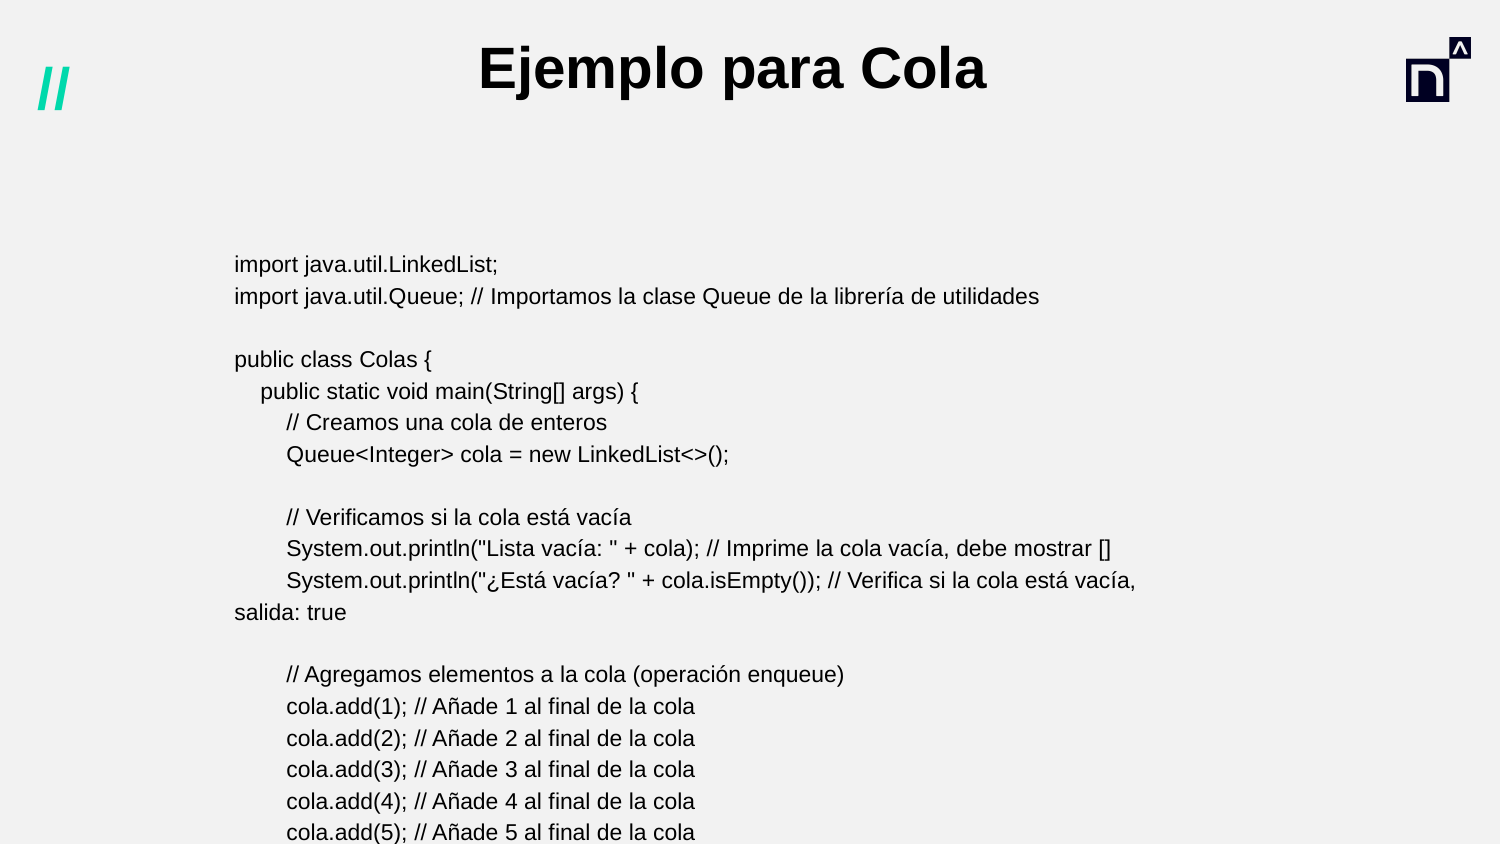

# Ejemplo para Cola

import java.util.LinkedList;
import java.util.Queue; // Importamos la clase Queue de la librería de utilidades

public class Colas {
    public static void main(String[] args) {
        // Creamos una cola de enteros
        Queue<Integer> cola = new LinkedList<>();

        // Verificamos si la cola está vacía
        System.out.println("Lista vacía: " + cola); // Imprime la cola vacía, debe mostrar []
        System.out.println("¿Está vacía? " + cola.isEmpty()); // Verifica si la cola está vacía, salida: true

        // Agregamos elementos a la cola (operación enqueue)
        cola.add(1); // Añade 1 al final de la cola
        cola.add(2); // Añade 2 al final de la cola
        cola.add(3); // Añade 3 al final de la cola
        cola.add(4); // Añade 4 al final de la cola
        cola.add(5); // Añade 5 al final de la cola

        // Recorremos la cola e imprimimos sus elementos
        for (Integer elemento : cola) {
            System.out.println(elemento); // Imprime los elementos de la cola en el orden de llegada
        }

        // Mostramos la cola completa y verificamos si está vacía
        System.out.println("Cola: " + cola); // Imprime la cola actual [1, 2, 3, 4, 5]
        System.out.println("¿Cola vacía? " + cola.isEmpty()); // Verifica si la cola está vacía, salida: false

        // Retiramos el primer elemento agregado a la cola (operación dequeue)
        cola.poll(); // Retira el 1 de la cola, ahora el primer elemento es el 2

        // Verificamos cuál es el primer elemento en la cola (sin eliminarlo)
        System.out.println("Primer elemento: " + cola.peek()); // Imprime 2, que es el nuevo primer elemento después del poll
    }
}